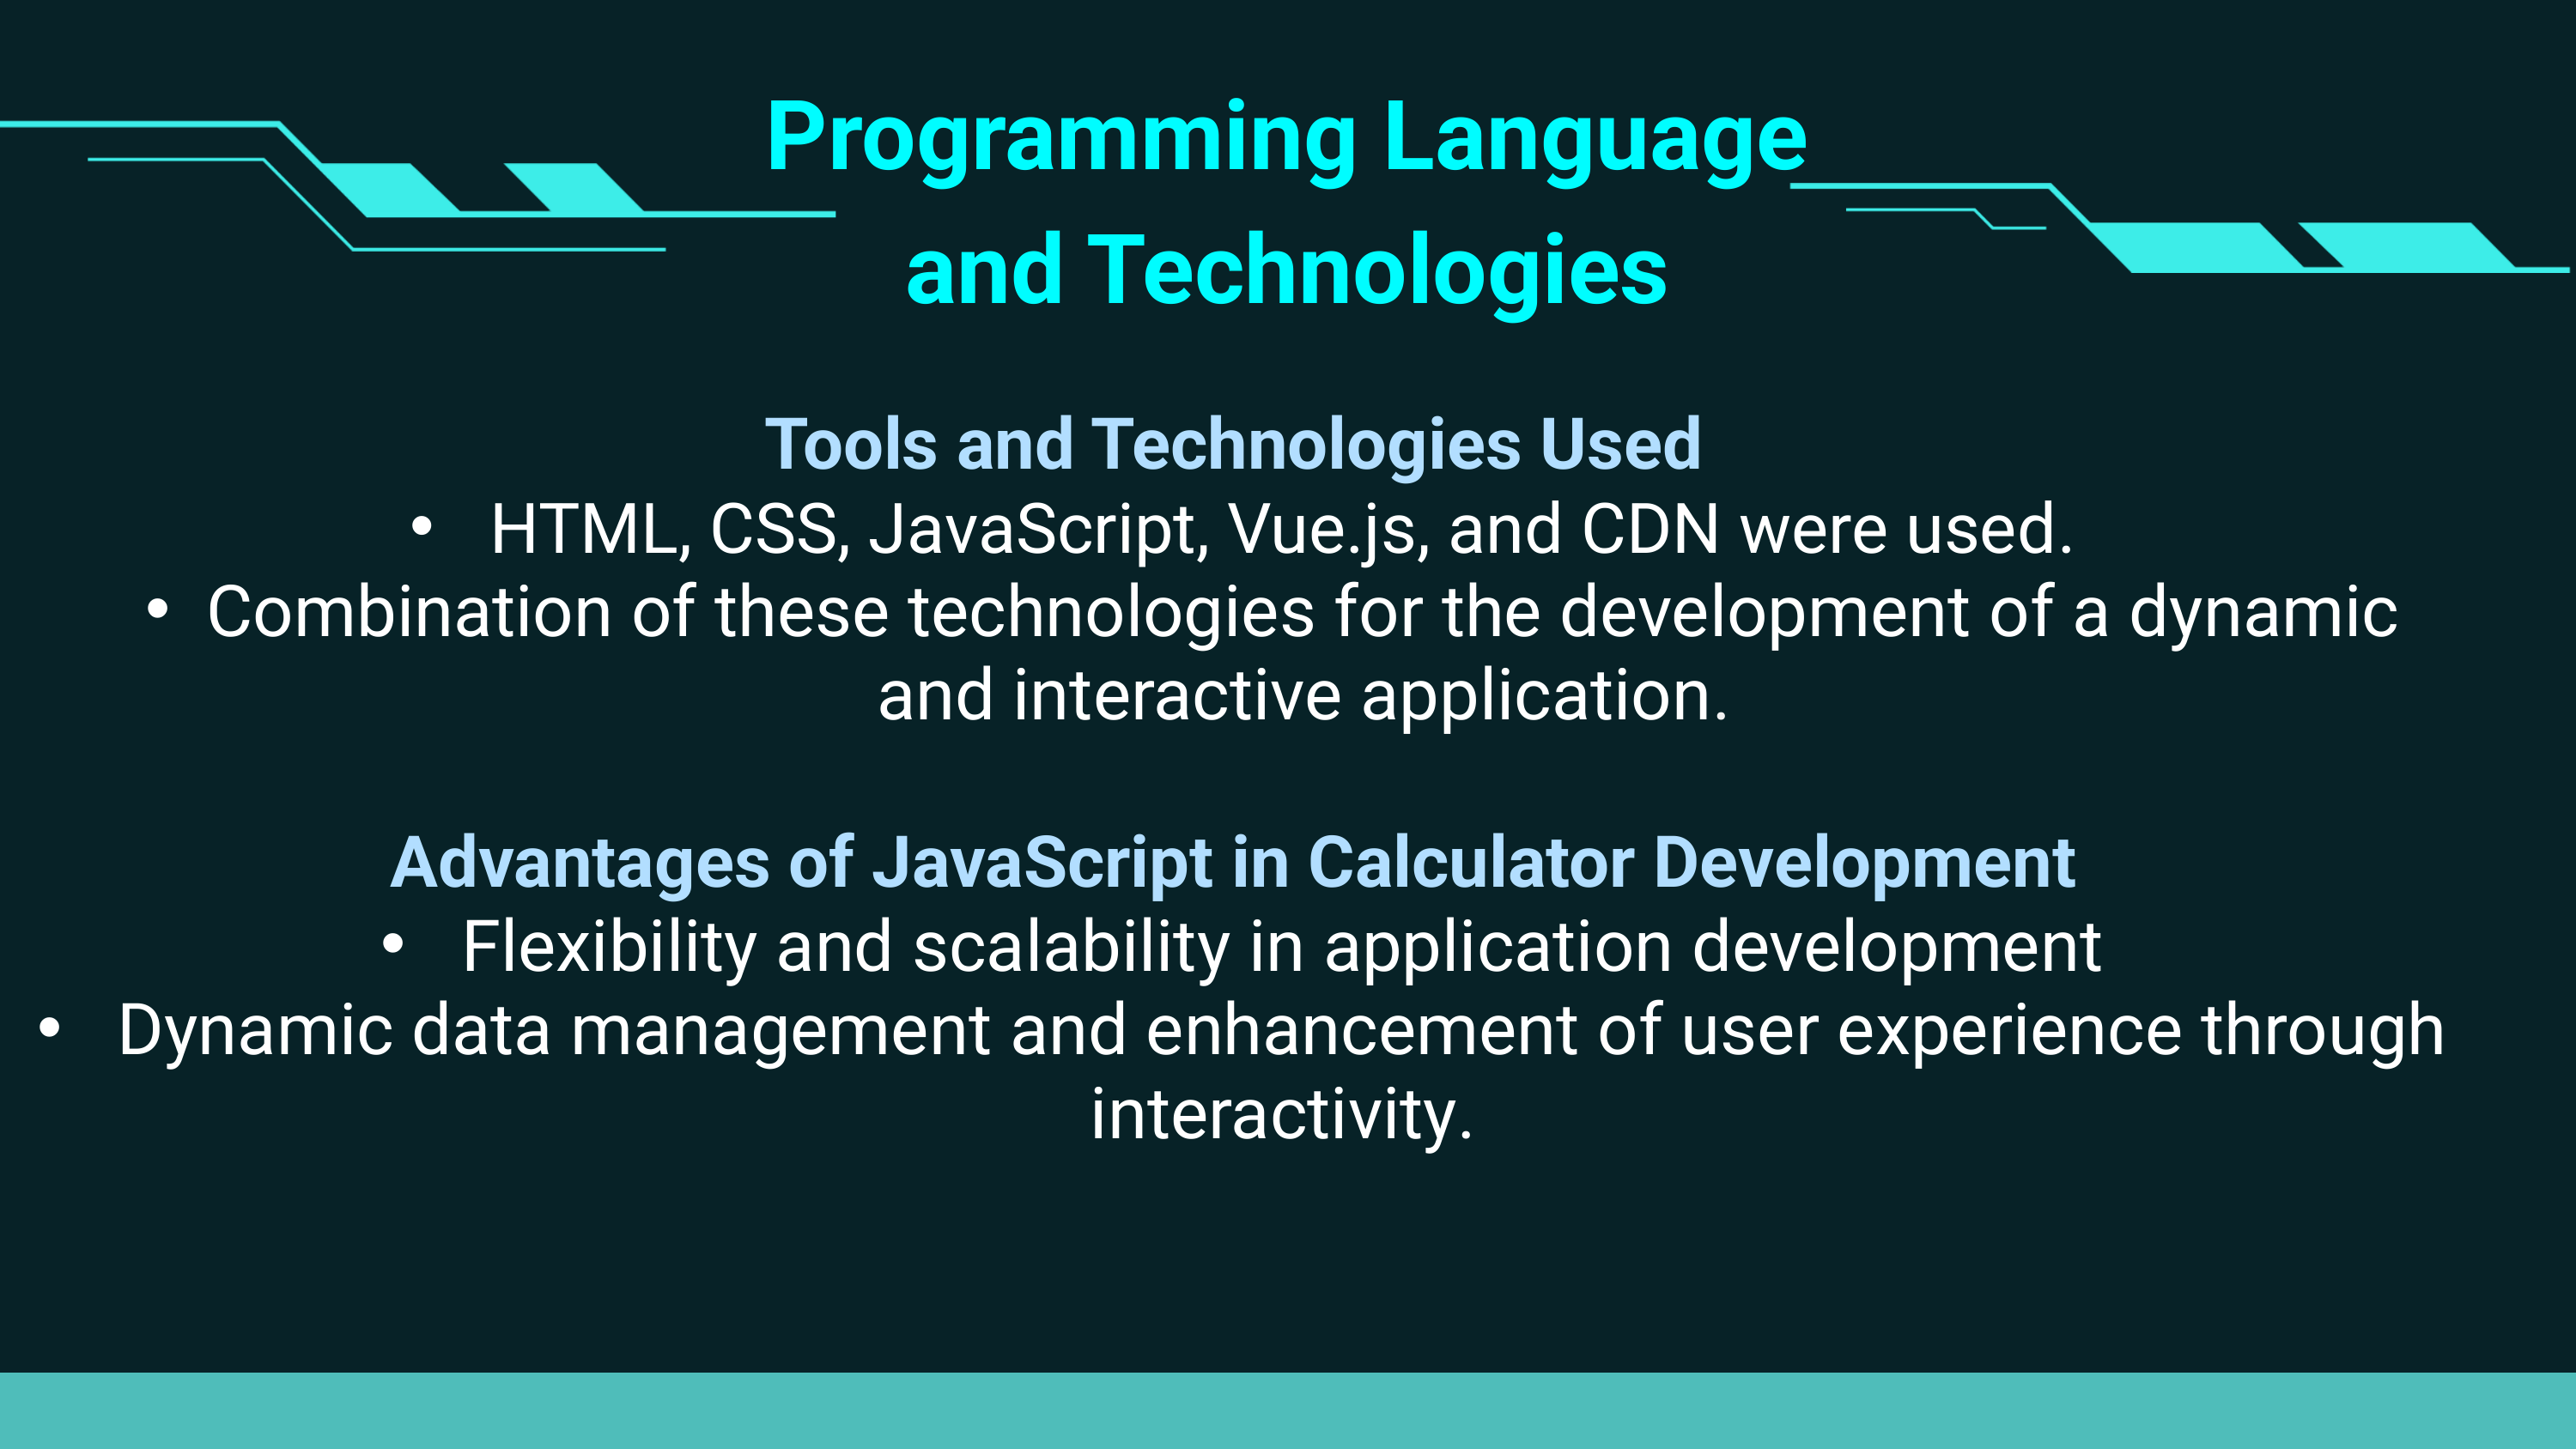

Programming Language and Technologies

Tools and Technologies Used
HTML, CSS, JavaScript, Vue.js, and CDN were used.
Combination of these technologies for the development of a dynamic and interactive application.

Advantages of JavaScript in Calculator Development
Flexibility and scalability in application development
Dynamic data management and enhancement of user experience through interactivity.